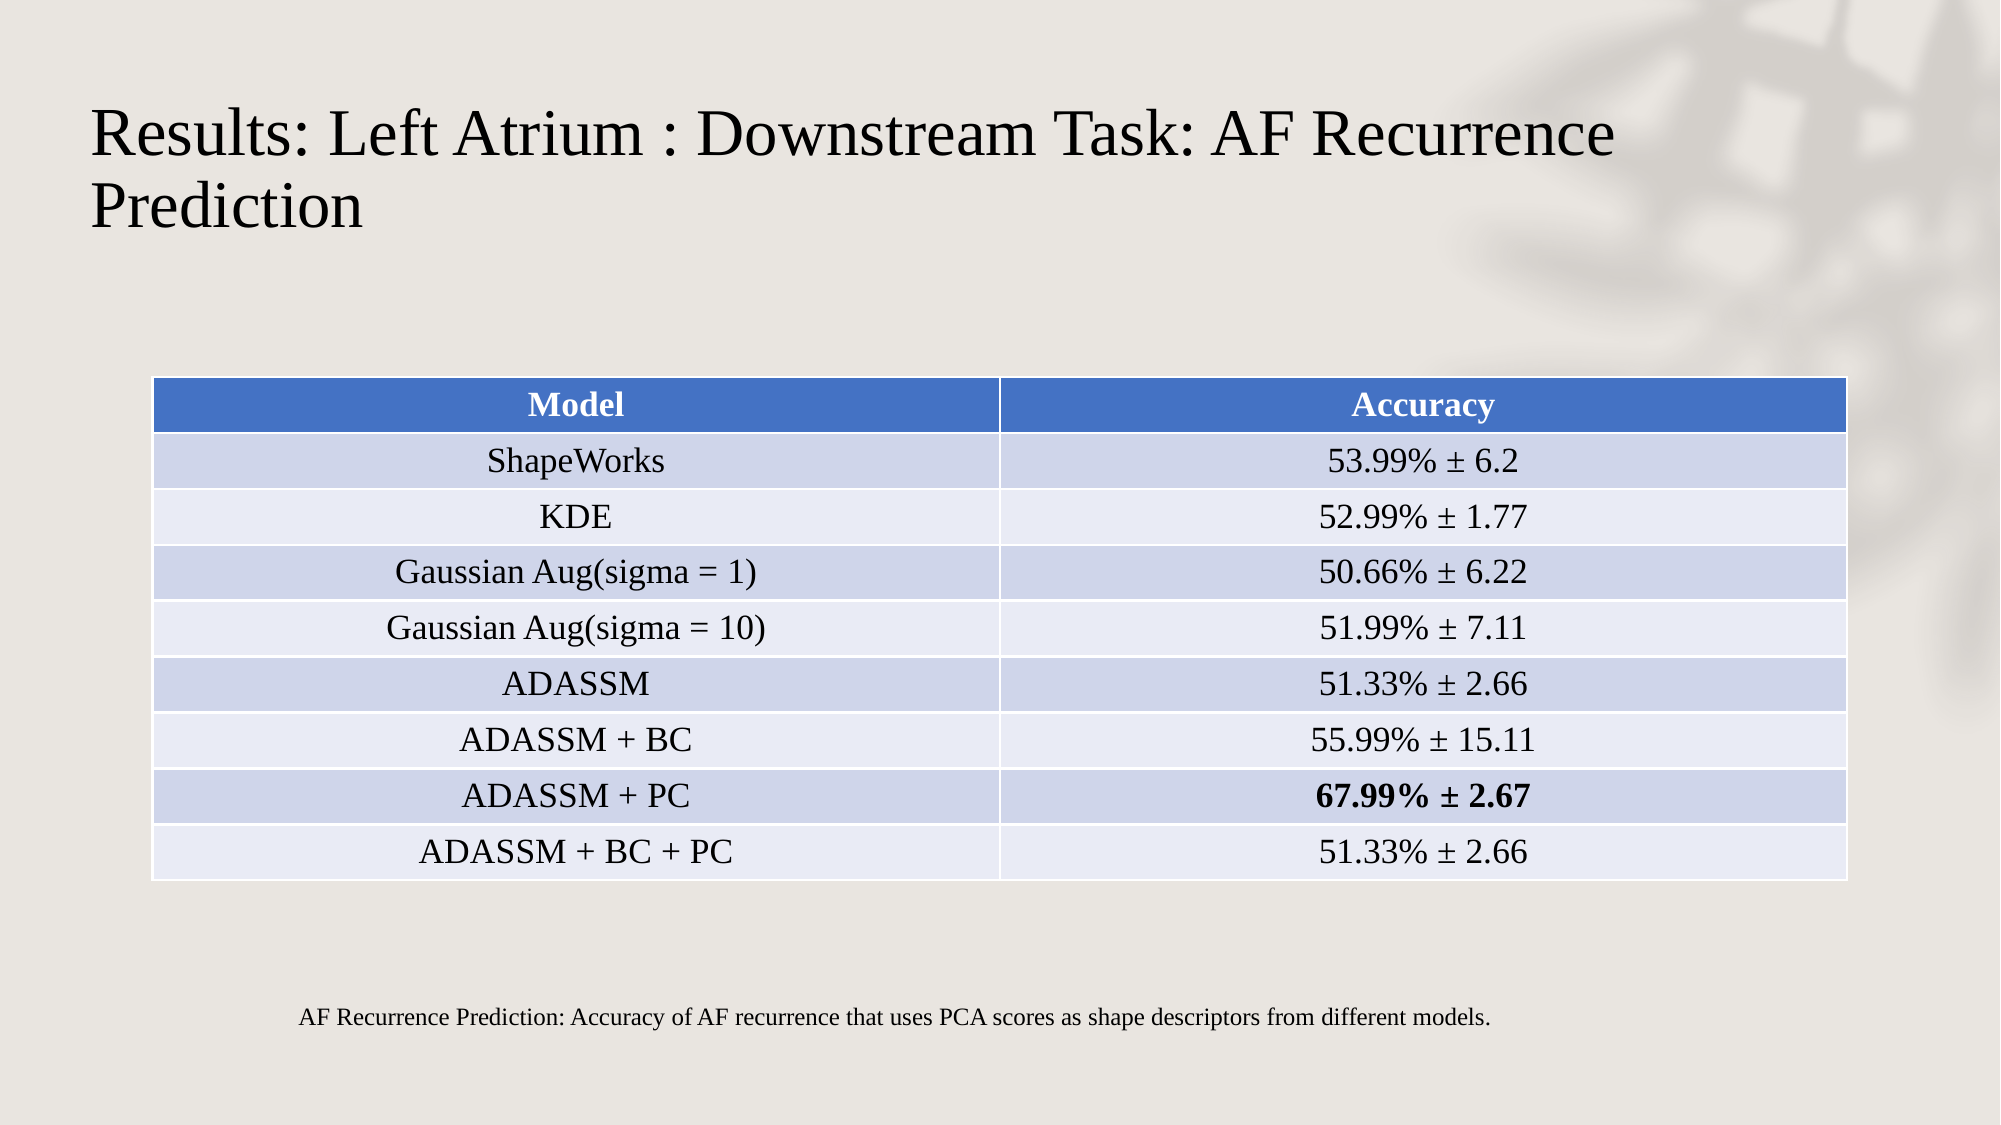

# Results: Left Atrium : Downstream Task: AF Recurrence Prediction
| Model​ | Accuracy​ |
| --- | --- |
| ShapeWorks​ | 53.99% ± 6.2​ |
| KDE​ | 52.99% ± 1.77​ |
| Gaussian Aug(sigma = 1)​ | 50.66% ± 6.22​ |
| Gaussian Aug(sigma = 10)​ | 51.99% ± 7.11​ |
| ADASSM​ | 51.33% ± 2.66​ |
| ADASSM + BC​ | 55.99% ± 15.11​ |
| ADASSM + PC​ | 67.99% ± 2.67​ |
| ADASSM + BC + PC​ | 51.33% ± 2.66​ |
AF Recurrence Prediction: Accuracy of AF recurrence that uses PCA scores as shape descriptors from different models.